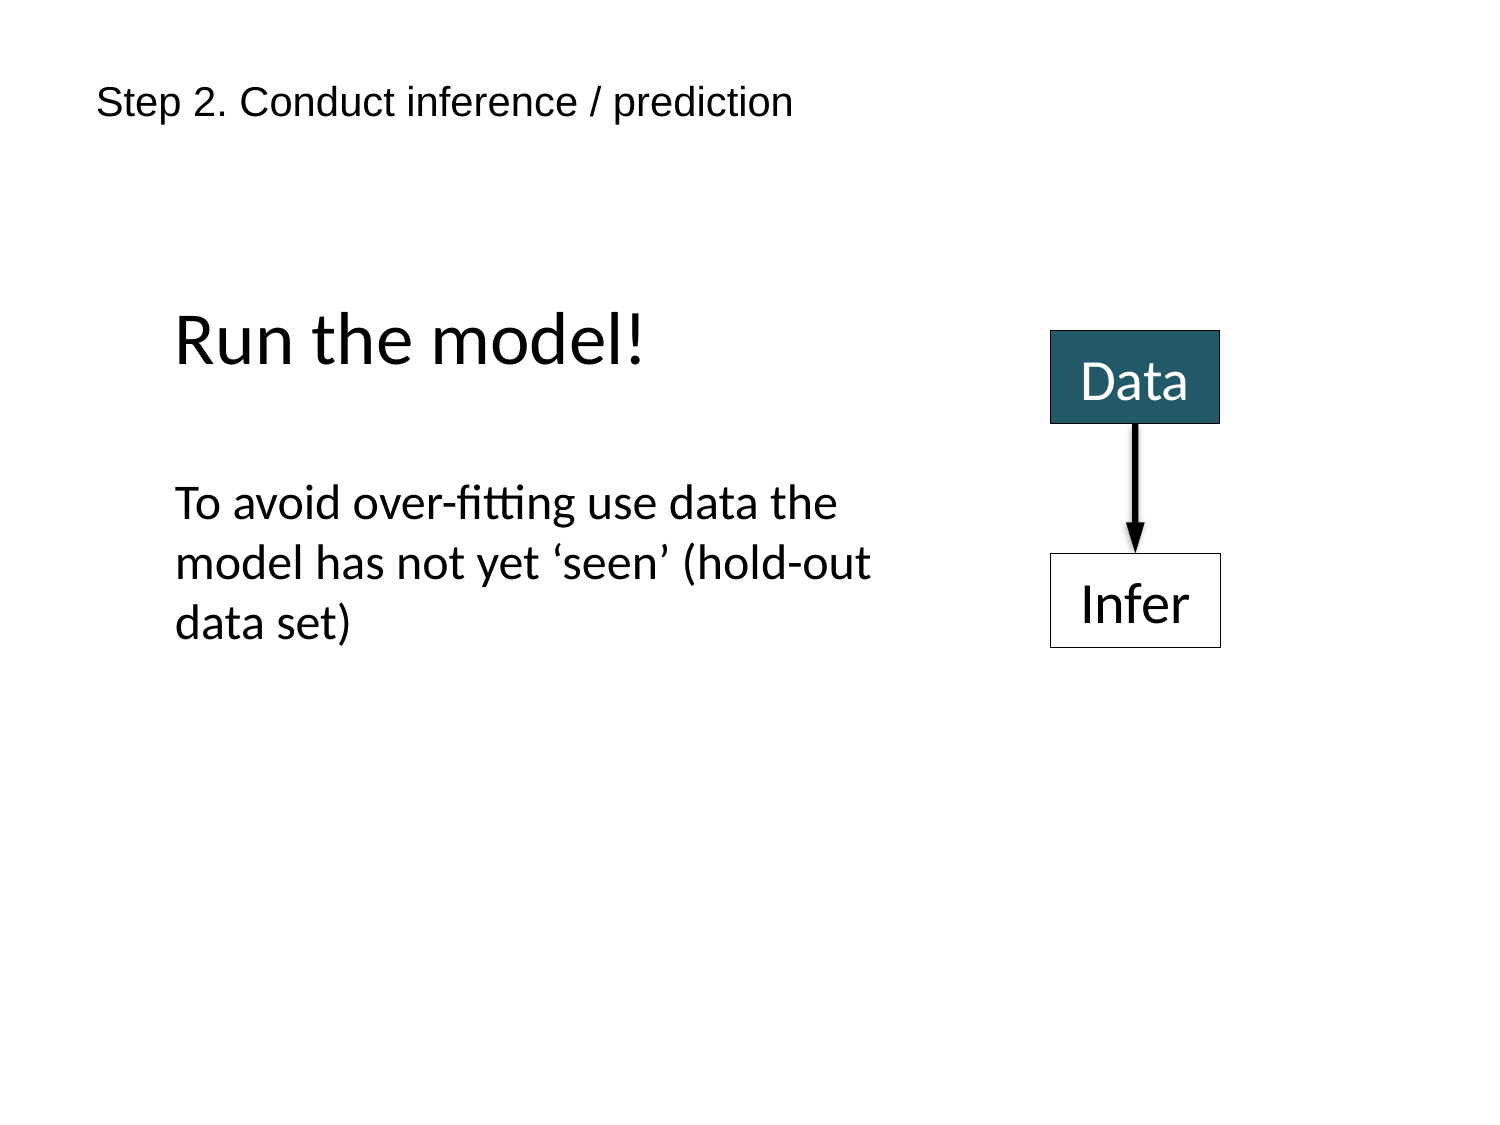

Step 2. Conduct inference / prediction
Run the model!

To avoid over-fitting use data the model has not yet ‘seen’ (hold-out data set)
Data
Infer